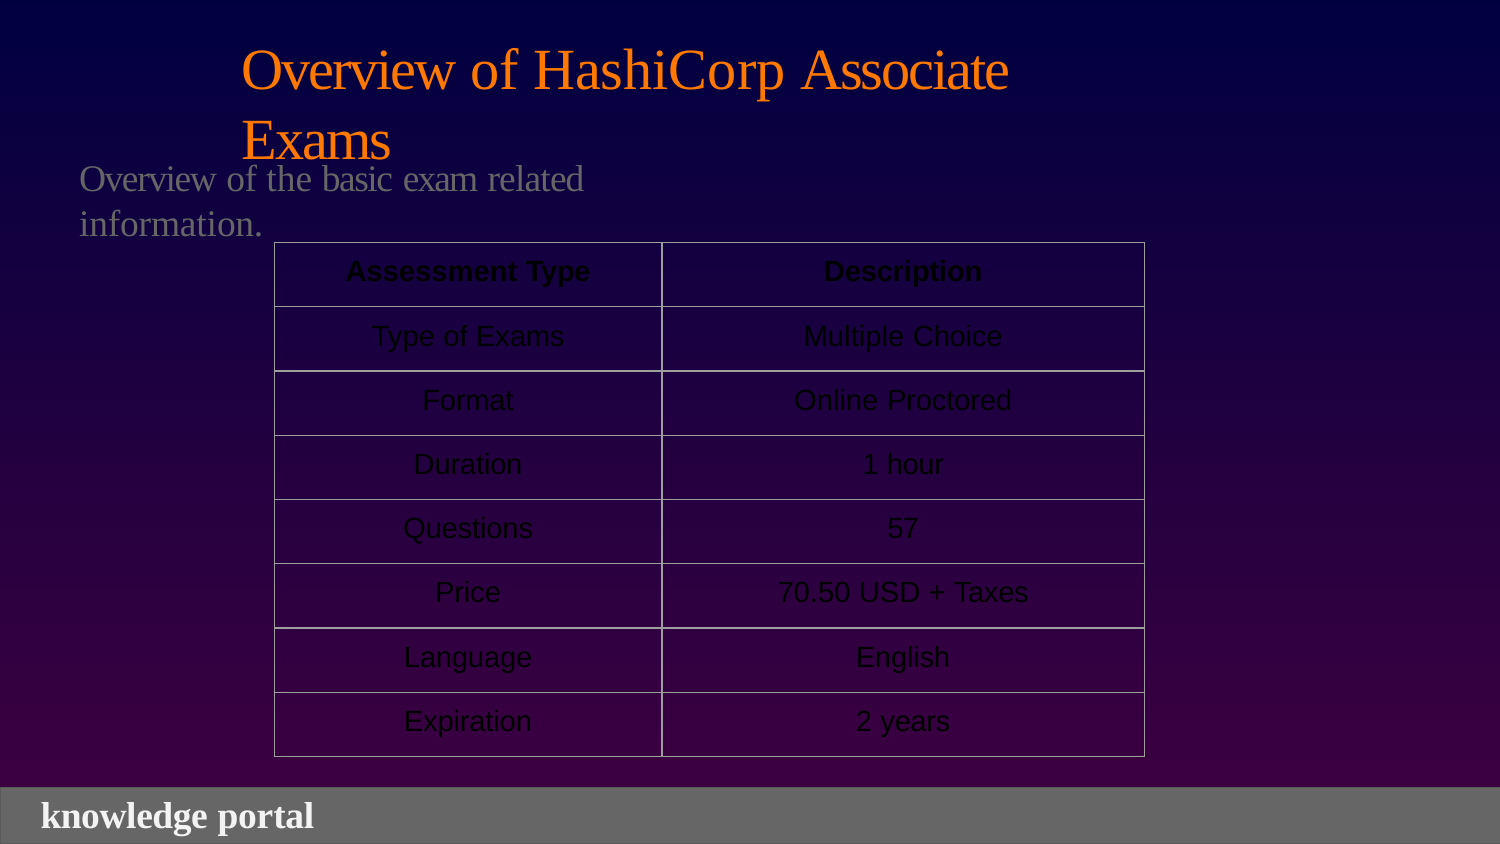

# Overview of HashiCorp Associate Exams
Overview of the basic exam related information.
| Assessment Type | Description |
| --- | --- |
| Type of Exams | Multiple Choice |
| Format | Online Proctored |
| Duration | 1 hour |
| Questions | 57 |
| Price | 70.50 USD + Taxes |
| Language | English |
| Expiration | 2 years |

knowledge portal